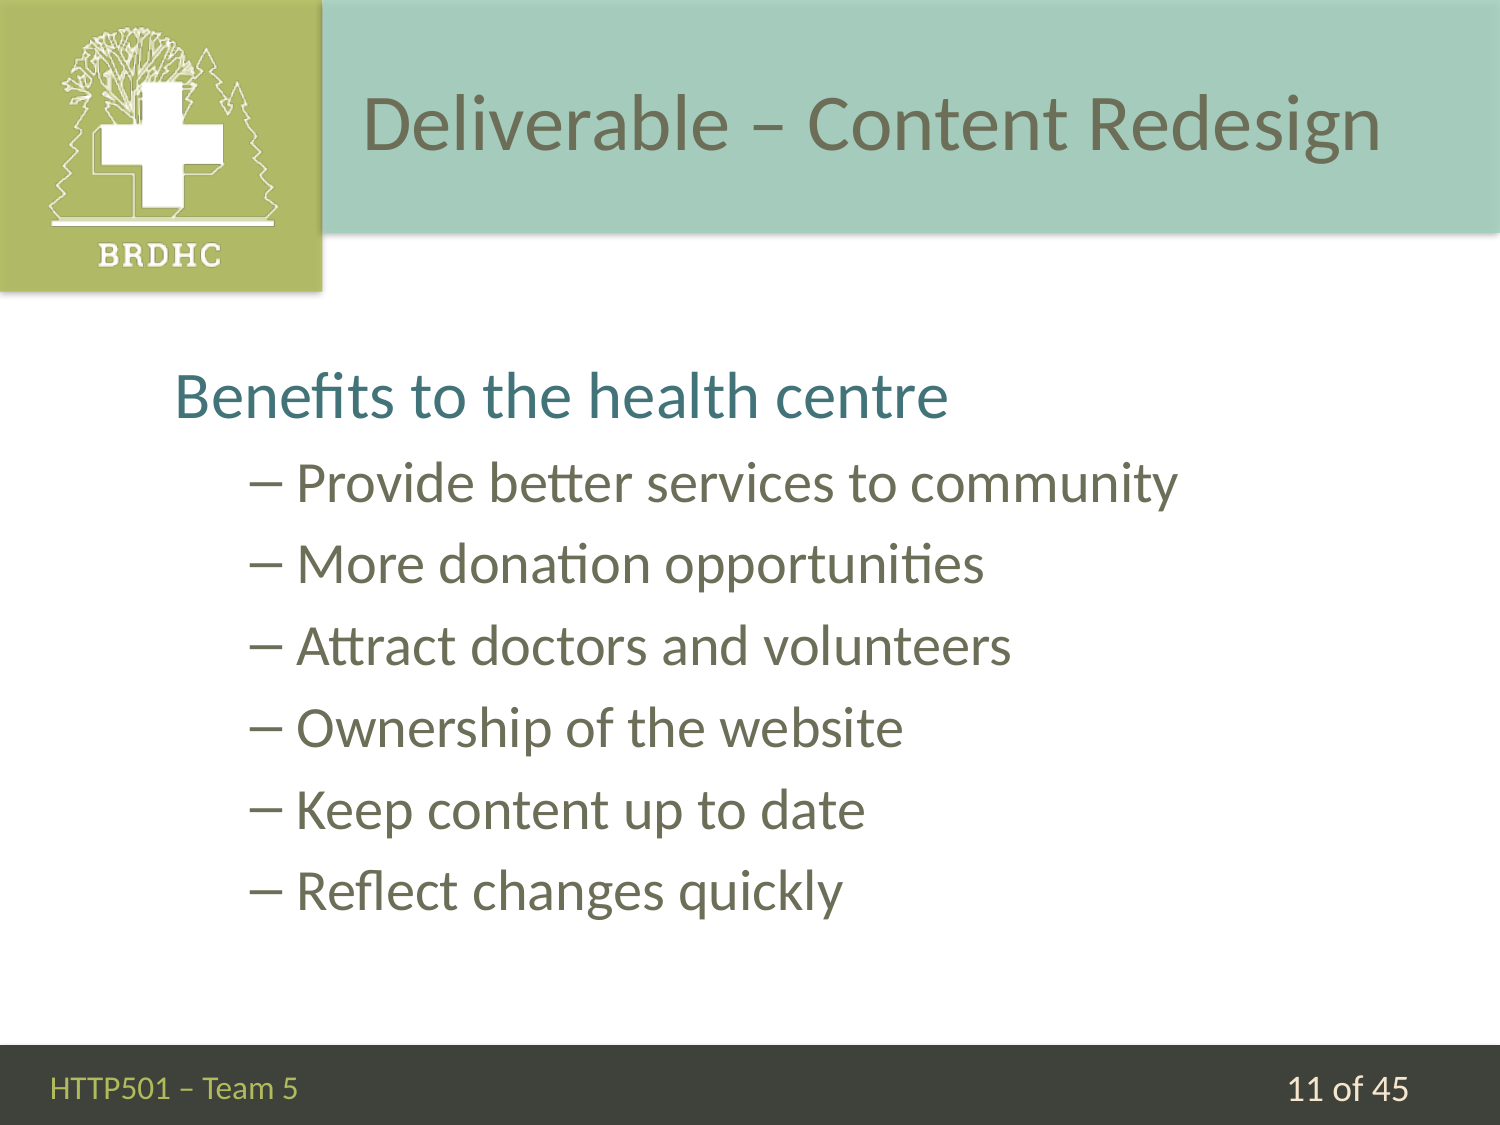

# Deliverable – Content Redesign
Benefits to the health centre
Provide better services to community
More donation opportunities
Attract doctors and volunteers
Ownership of the website
Keep content up to date
Reflect changes quickly
HTTP501 – Team 5